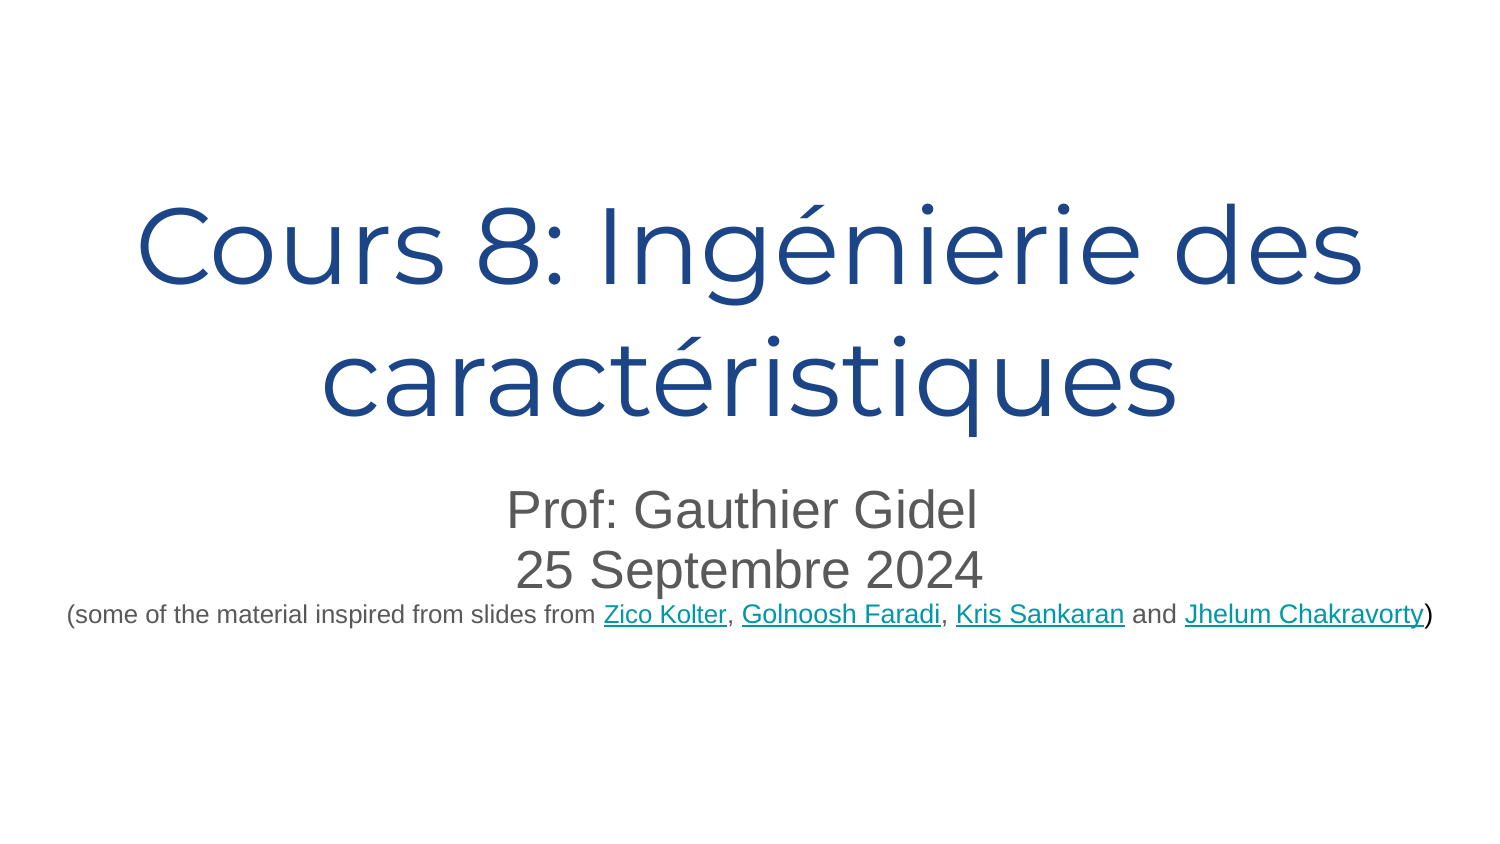

# Cours 8: Ingénierie des caractéristiques
Prof: Gauthier Gidel
25 Septembre 2024
(some of the material inspired from slides from Zico Kolter, Golnoosh Faradi, Kris Sankaran and Jhelum Chakravorty)